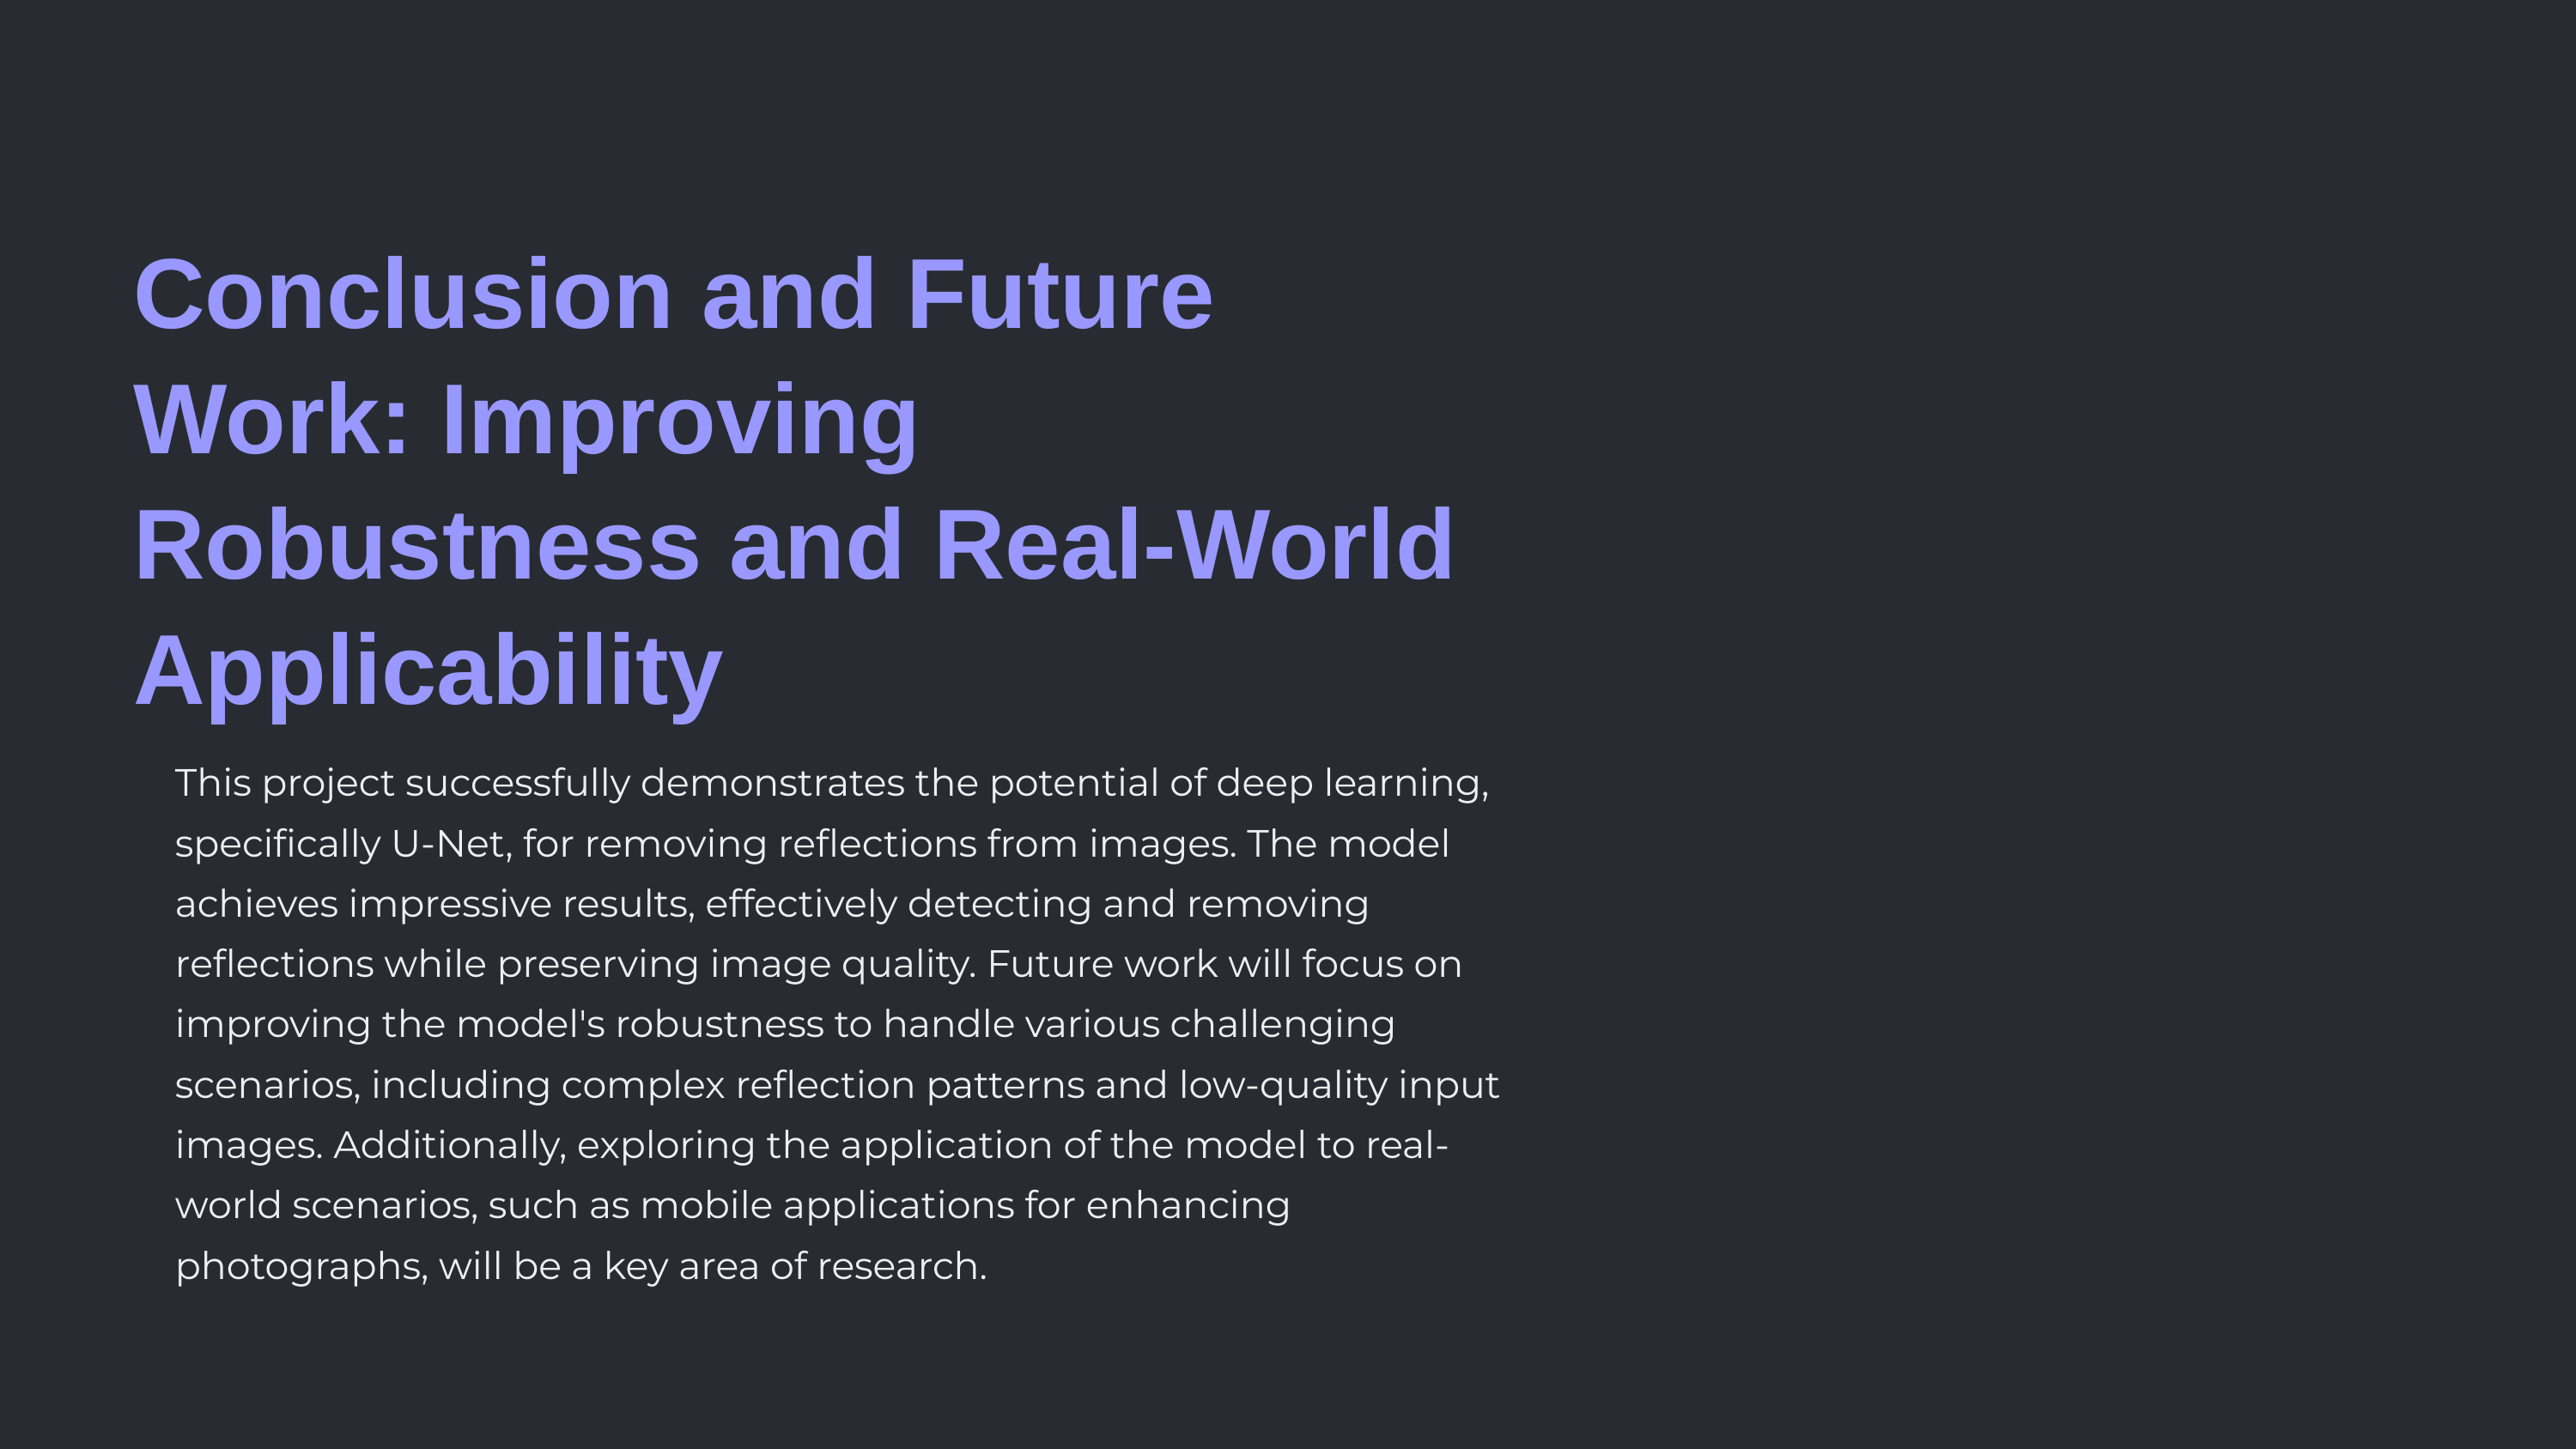

Conclusion and Future Work: Improving Robustness and Real-World Applicability
This project successfully demonstrates the potential of deep learning, specifically U-Net, for removing reflections from images. The model achieves impressive results, effectively detecting and removing reflections while preserving image quality. Future work will focus on improving the model's robustness to handle various challenging scenarios, including complex reflection patterns and low-quality input images. Additionally, exploring the application of the model to real-world scenarios, such as mobile applications for enhancing photographs, will be a key area of research.